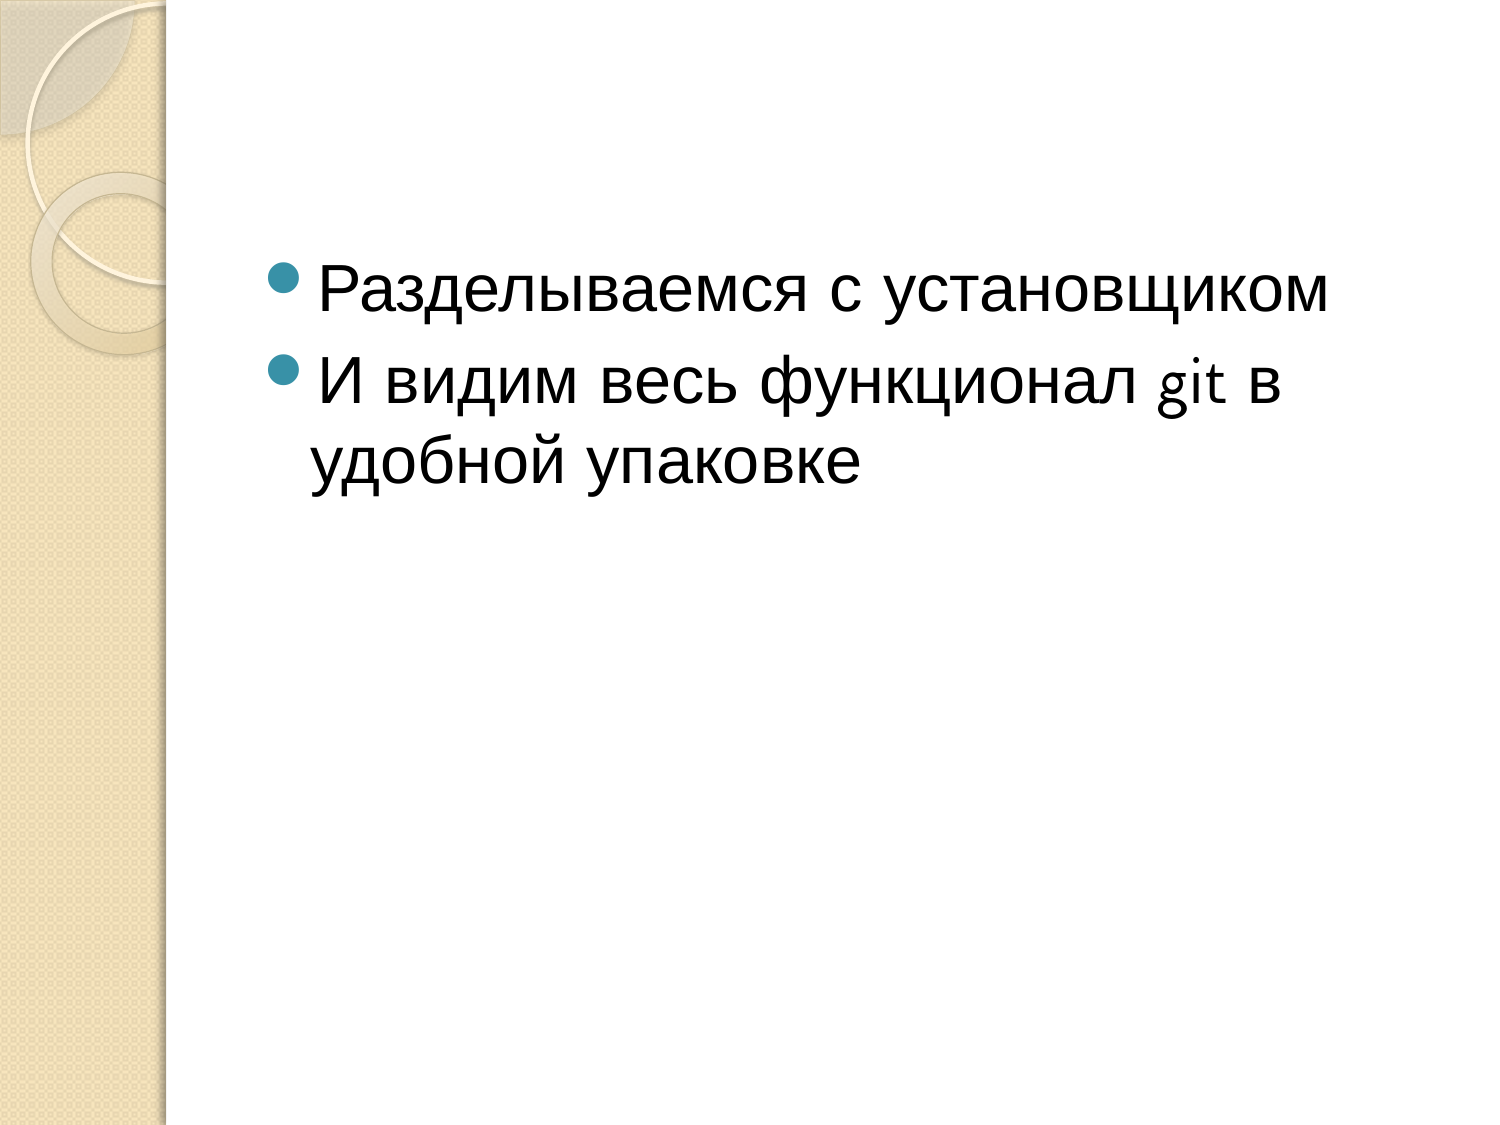

#
Разделываемся с установщиком
И видим весь функционал git в удобной упаковке